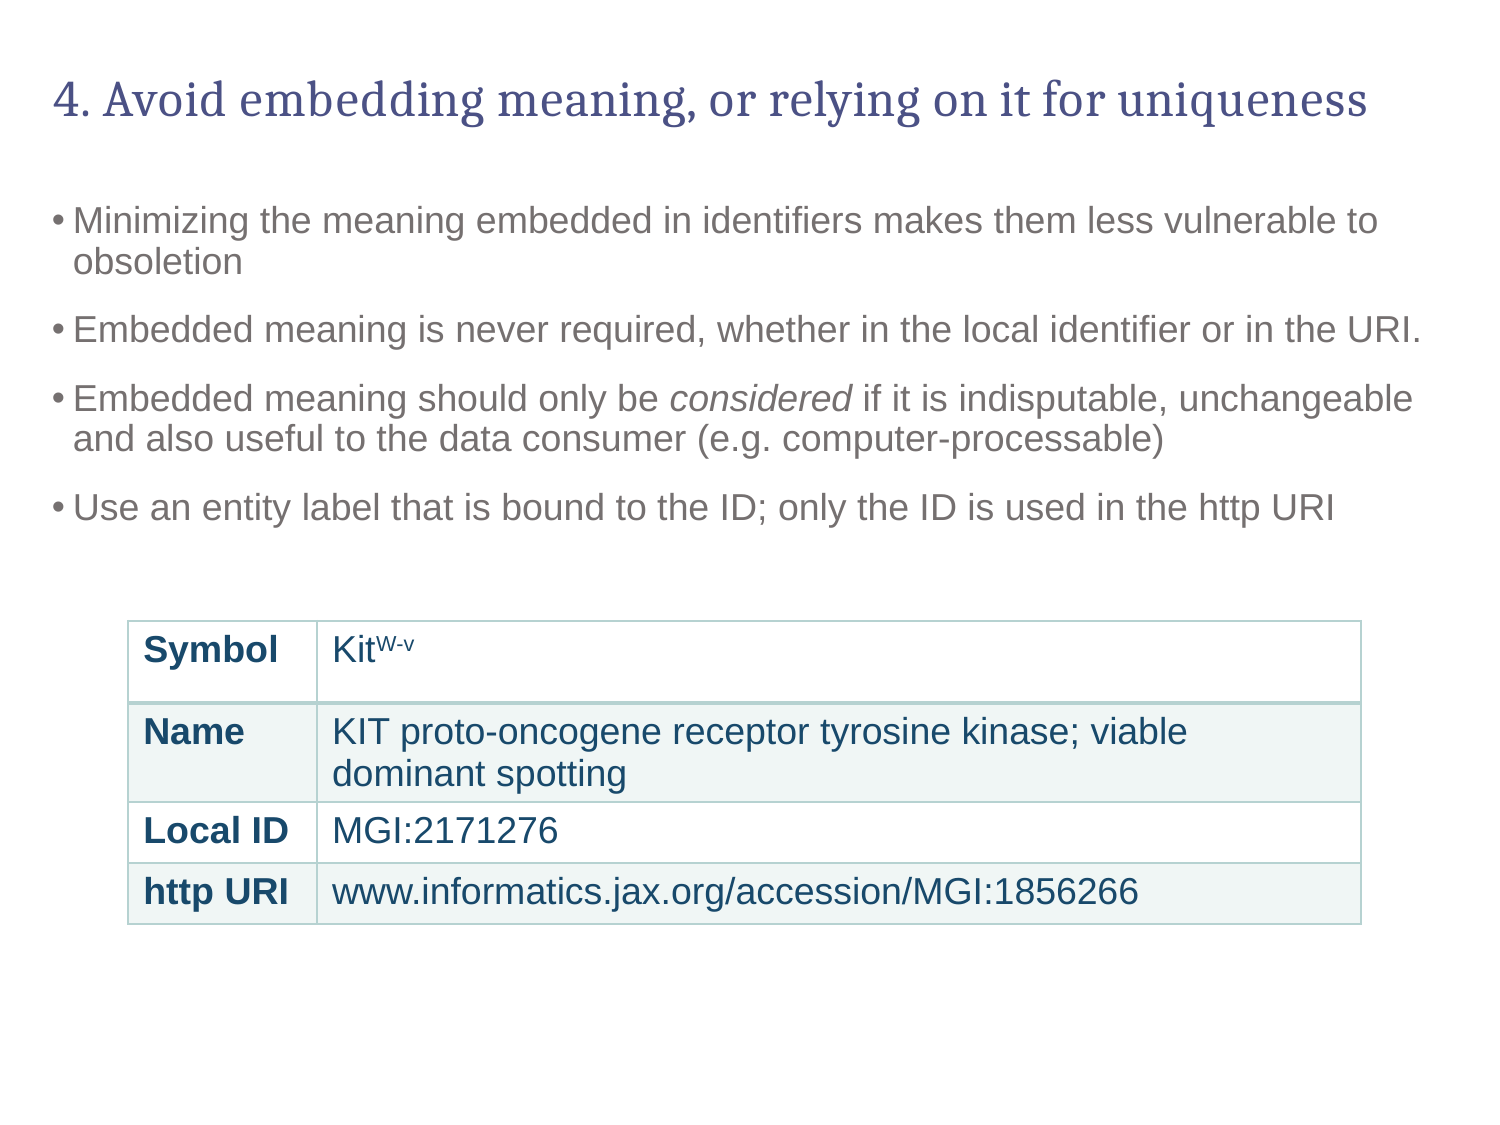

# 4. Avoid embedding meaning, or relying on it for uniqueness
Minimizing the meaning embedded in identifiers makes them less vulnerable to obsoletion
Embedded meaning is never required, whether in the local identifier or in the URI.
Embedded meaning should only be considered if it is indisputable, unchangeable and also useful to the data consumer (e.g. computer-processable)
Use an entity label that is bound to the ID; only the ID is used in the http URI
| Symbol | KitW-v |
| --- | --- |
| Name | KIT proto-oncogene receptor tyrosine kinase; viable dominant spotting |
| Local ID | MGI:2171276 |
| http URI | www.informatics.jax.org/accession/MGI:1856266 |